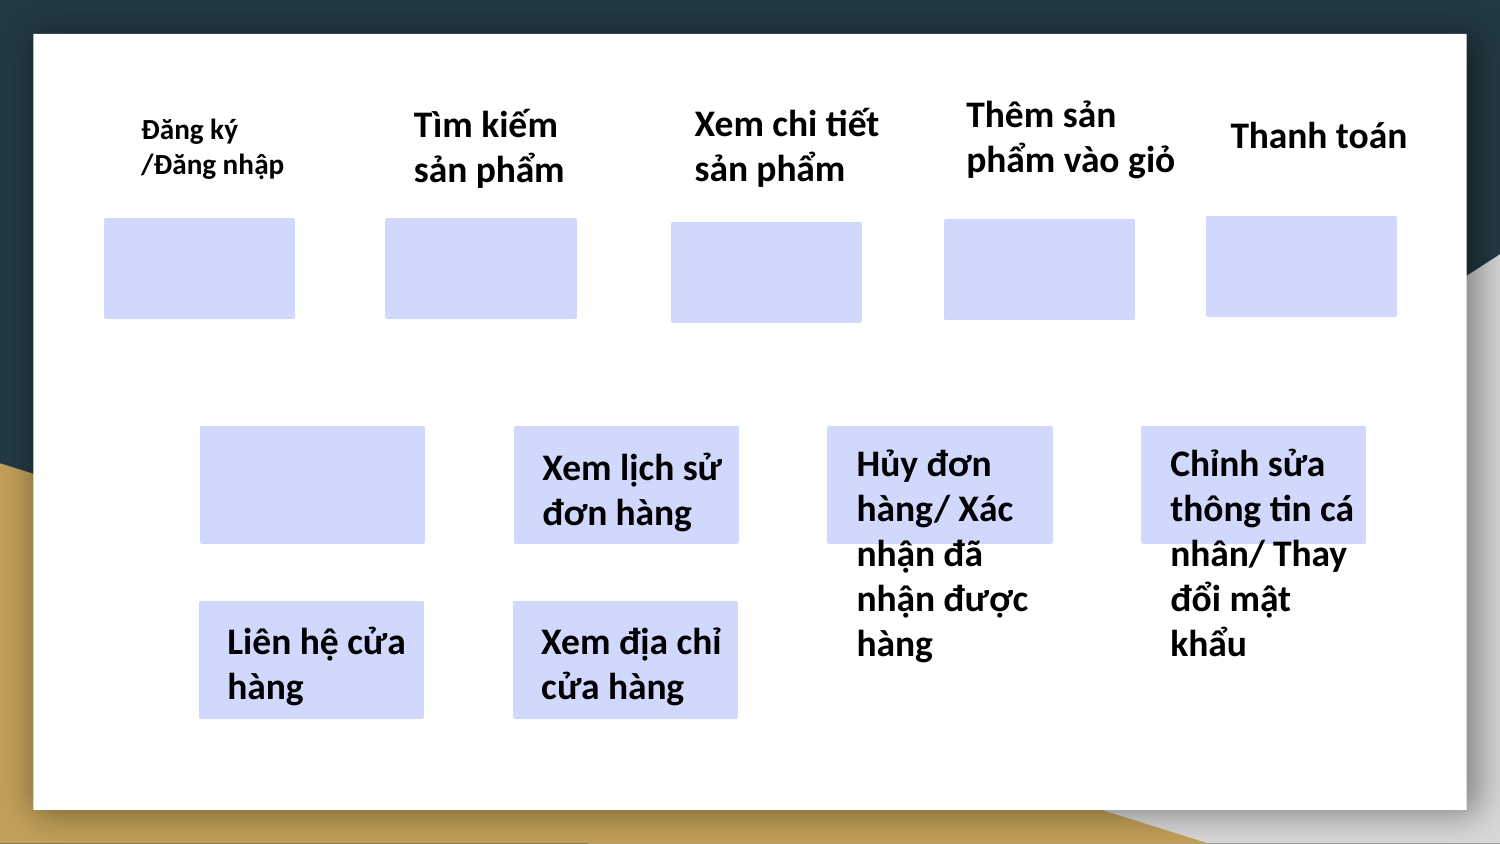

Thêm sản phẩm vào giỏ
Xem chi tiết sản phẩm
Tìm kiếm sản phẩm
Đăng ký
/Đăng nhập
Thanh toán

Hủy đơn hàng/ Xác nhận đã nhận được hàng
Chỉnh sửa thông tin cá nhân/ Thay đổi mật khẩu

Xem lịch sử đơn hàng

Liên hệ cửa hàng

Xem địa chỉ cửa hàng